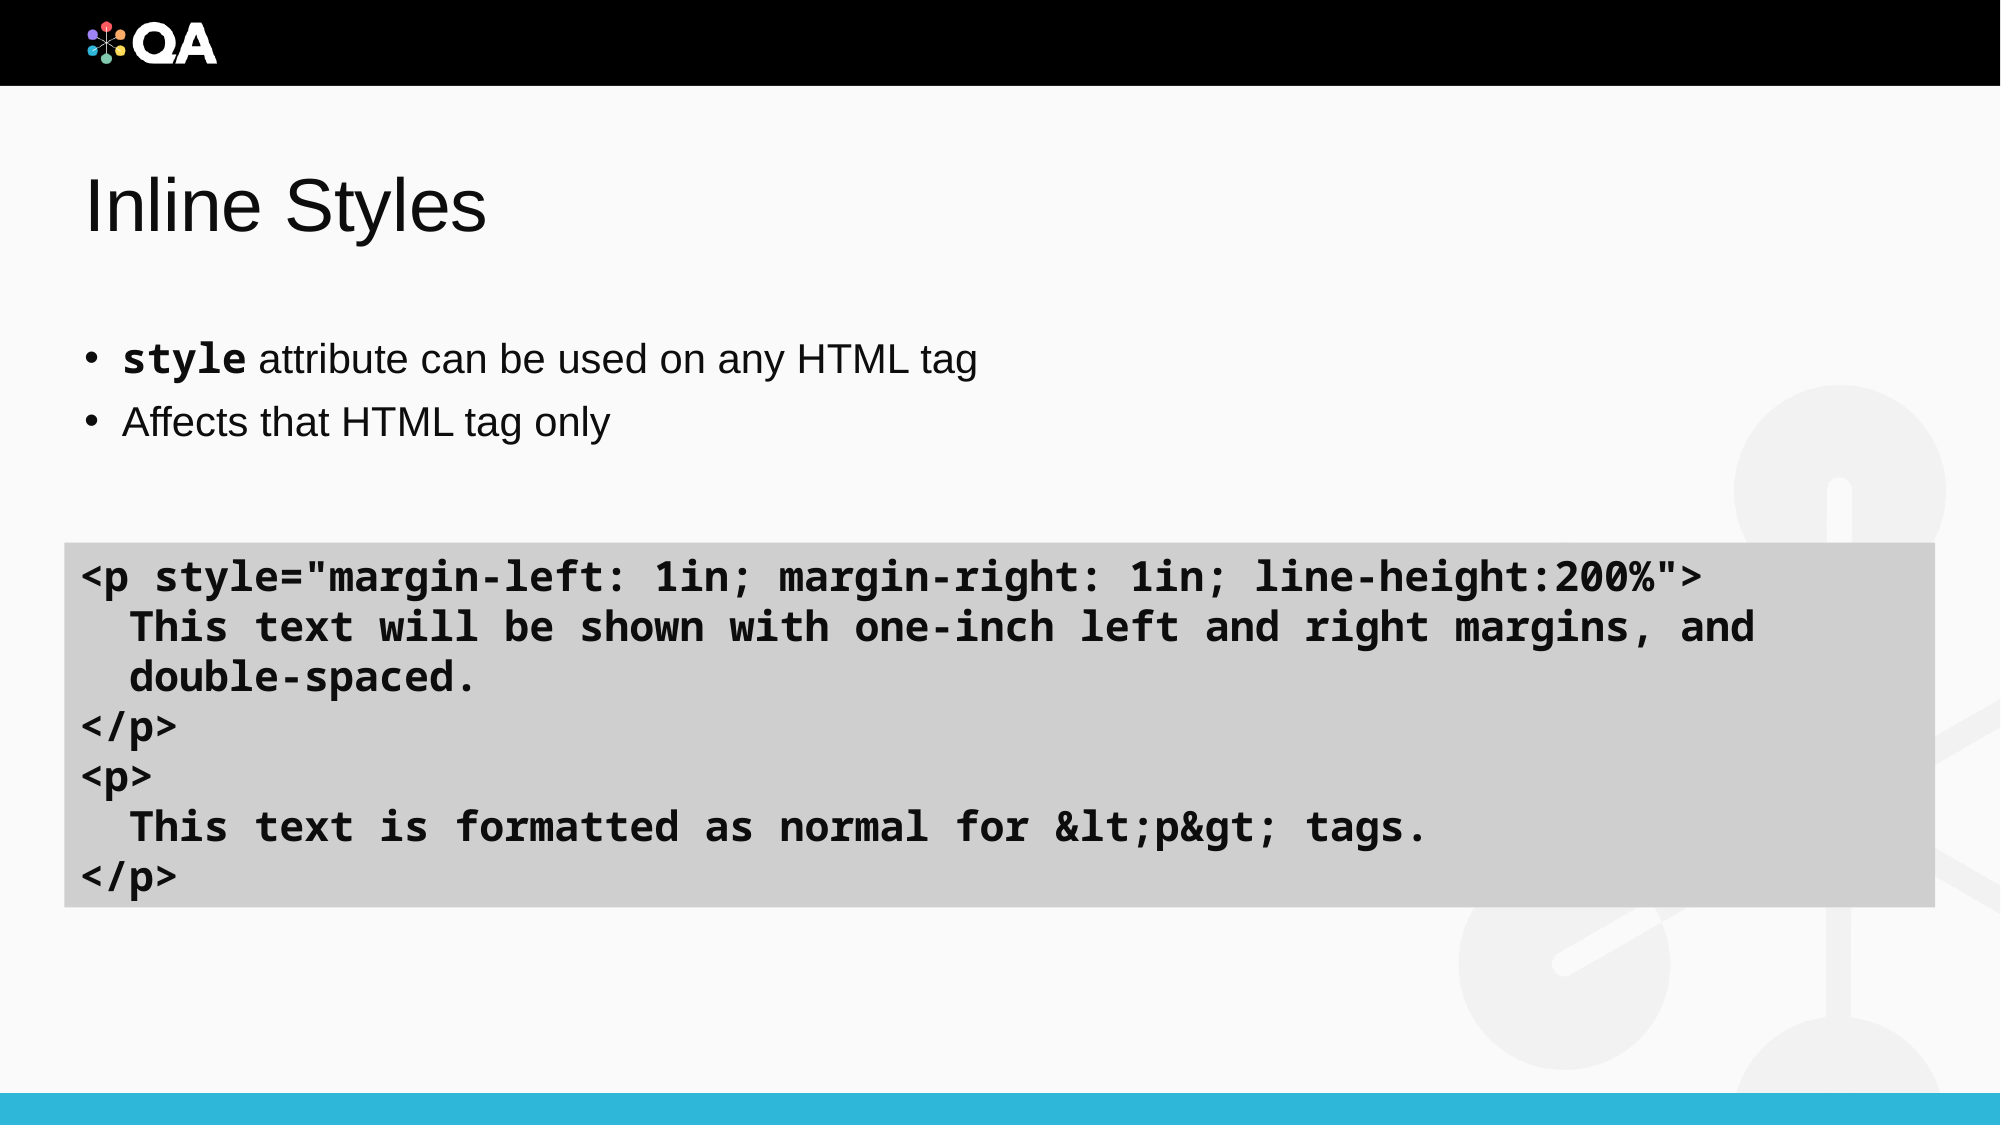

# Inline Styles
style attribute can be used on any HTML tag
Affects that HTML tag only
<p style="margin-left: 1in; margin-right: 1in; line-height:200%">
  This text will be shown with one-inch left and right margins, and
  double-spaced.
</p>
<p>
  This text is formatted as normal for &lt;p&gt; tags.
</p>